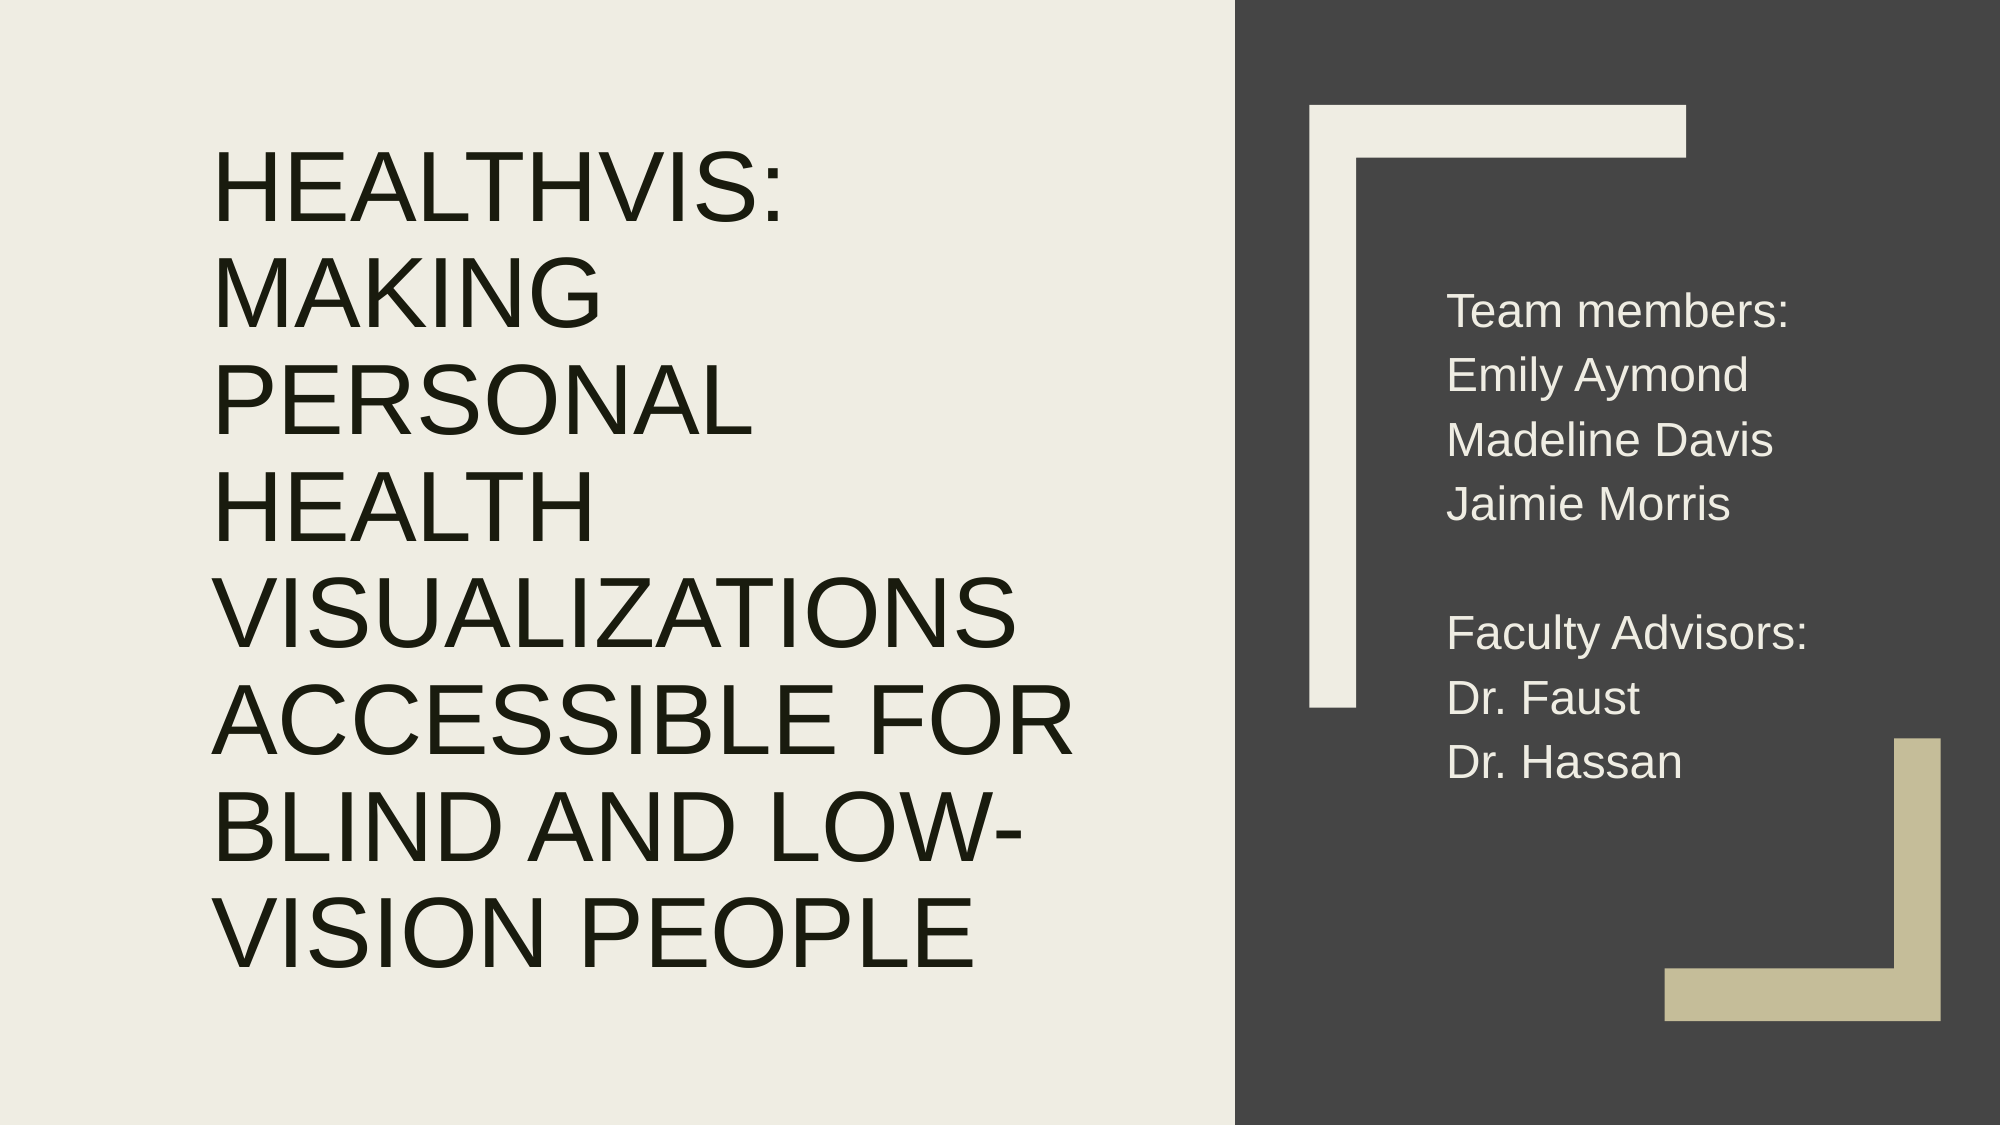

# HealthVis: making personal health visualizations accessible for blind and low-vision people
Team members: Emily Aymond Madeline Davis Jaimie Morris

Faculty Advisors: Dr. Faust
Dr. Hassan